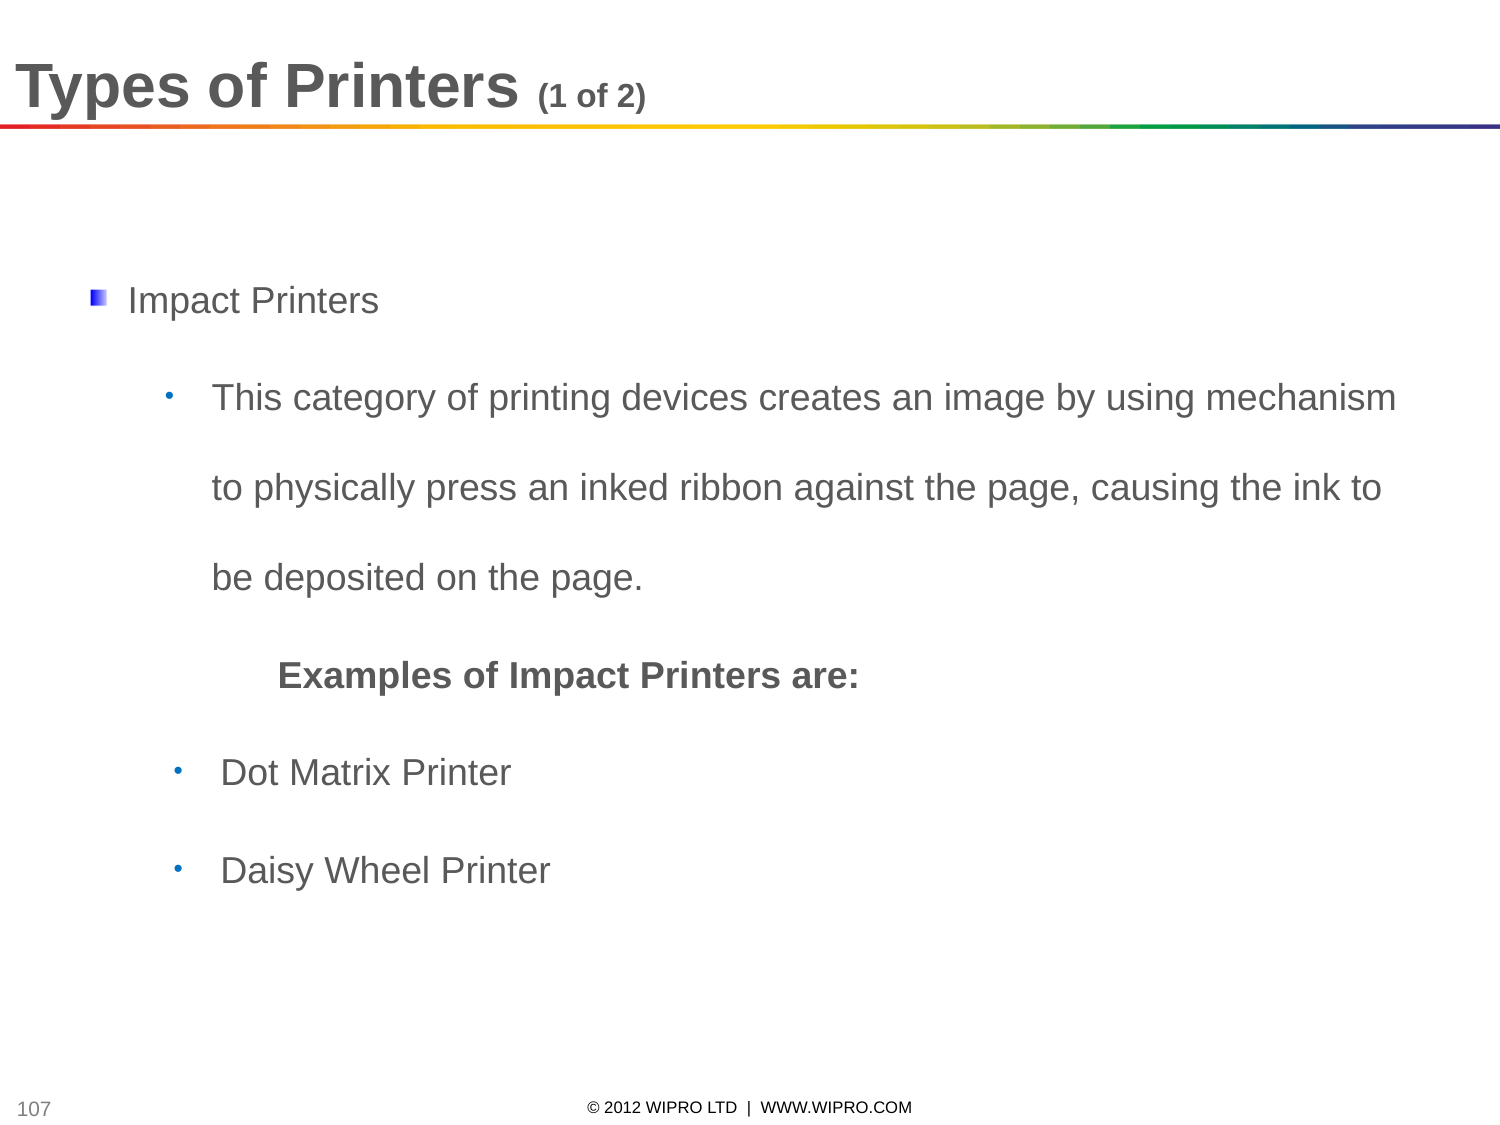

Types of Printers (1 of 2)
Impact Printers
This category of printing devices creates an image by using mechanism to physically press an inked ribbon against the page, causing the ink to be deposited on the page.
		Examples of Impact Printers are:
Dot Matrix Printer
Daisy Wheel Printer